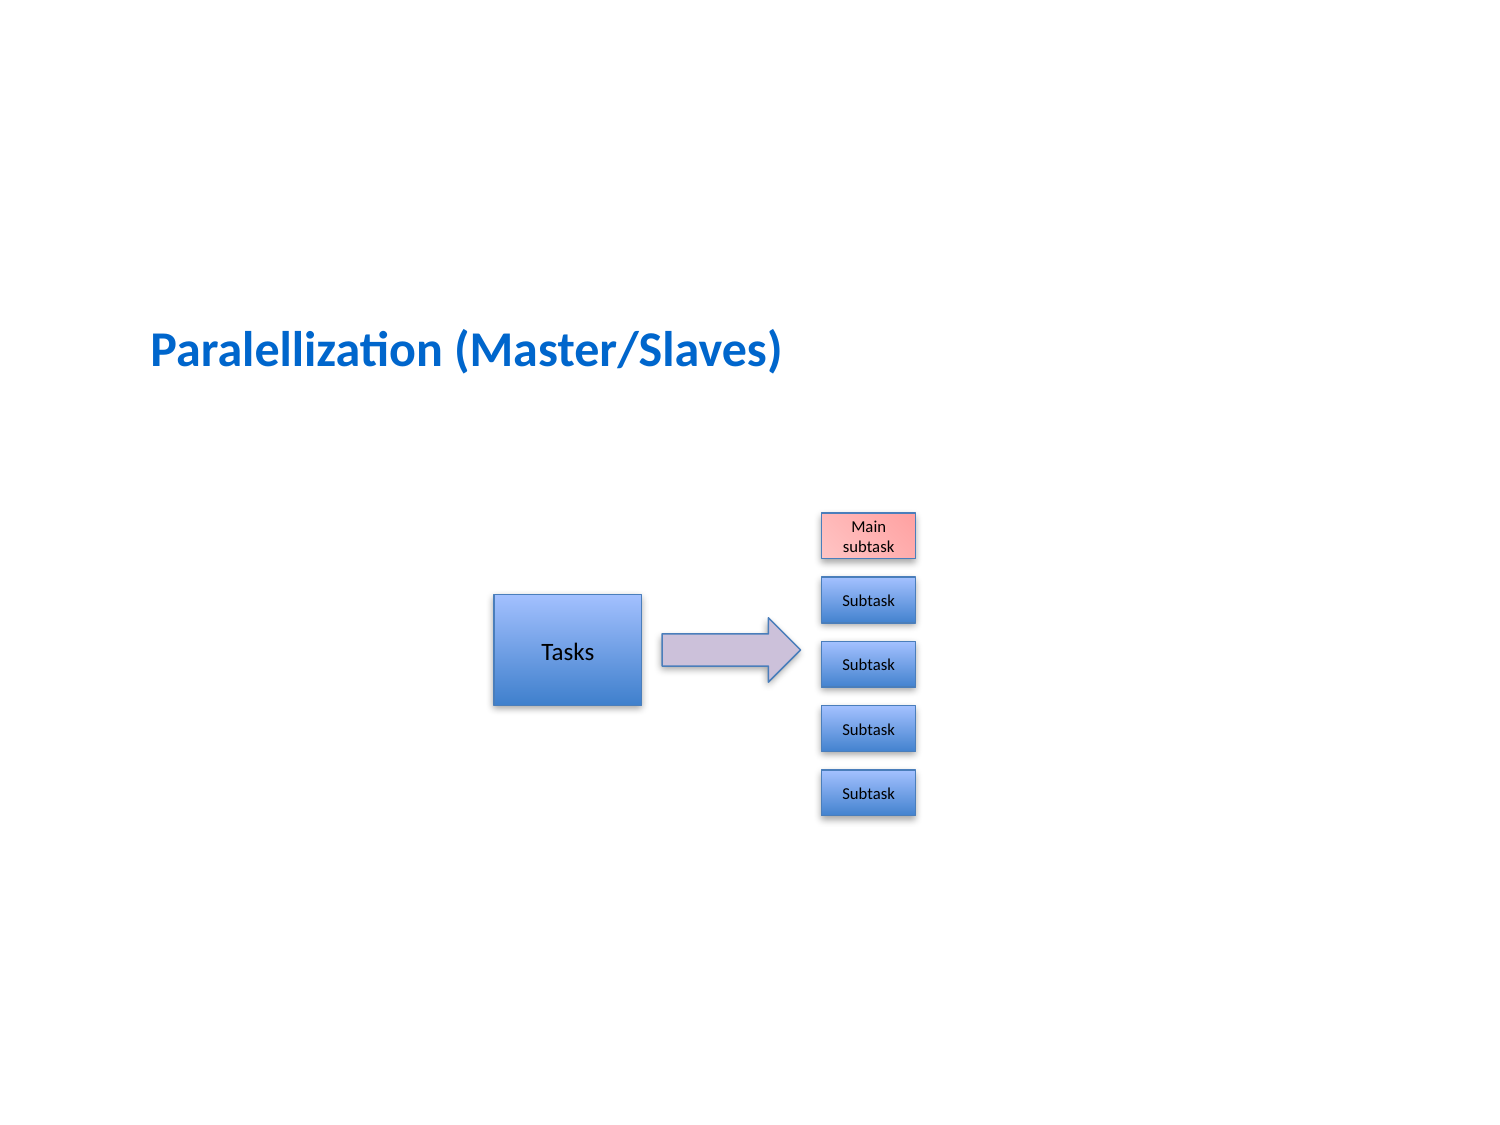

Paralellization (Master/Slaves)
Main subtask
Subtask
Tasks

Subtask
Subtask
Subtask